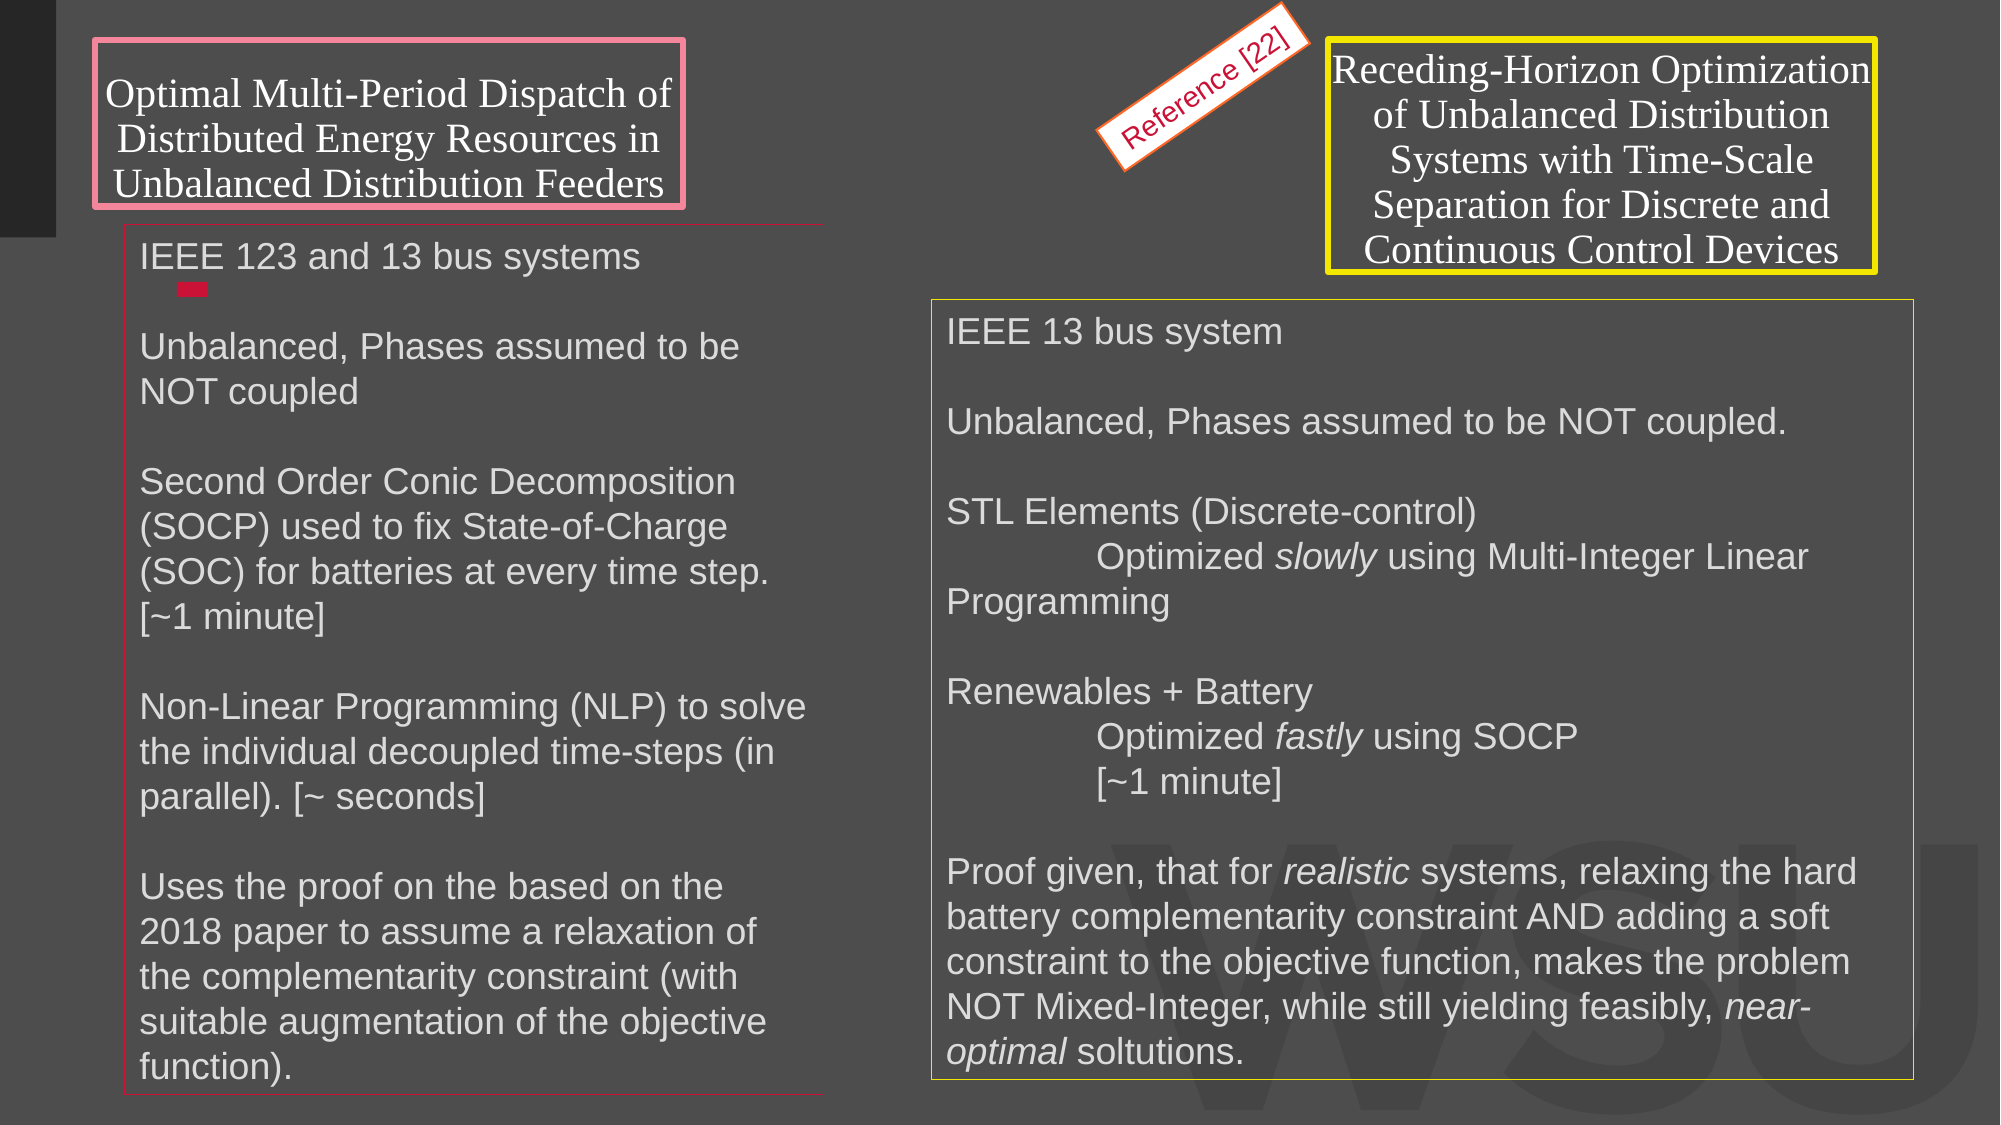

# Receding-Horizon Optimization of Unbalanced Distribution Systems with Time-Scale Separation for Discrete and Continuous Control Devices
Optimal Multi-Period Dispatch of Distributed Energy Resources in Unbalanced Distribution Feeders
Reference [22]
IEEE 123 and 13 bus systems

Unbalanced, Phases assumed to be NOT coupled

Second Order Conic Decomposition (SOCP) used to fix State-of-Charge (SOC) for batteries at every time step. [~1 minute]

Non-Linear Programming (NLP) to solve the individual decoupled time-steps (in parallel). [~ seconds]

Uses the proof on the based on the 2018 paper to assume a relaxation of the complementarity constraint (with suitable augmentation of the objective function).
IEEE 13 bus system

Unbalanced, Phases assumed to be NOT coupled.

STL Elements (Discrete-control)
	Optimized slowly using Multi-Integer Linear Programming

Renewables + Battery
	Optimized fastly using SOCP
	[~1 minute]

Proof given, that for realistic systems, relaxing the hard battery complementarity constraint AND adding a soft constraint to the objective function, makes the problem NOT Mixed-Integer, while still yielding feasibly, near-optimal soltutions.